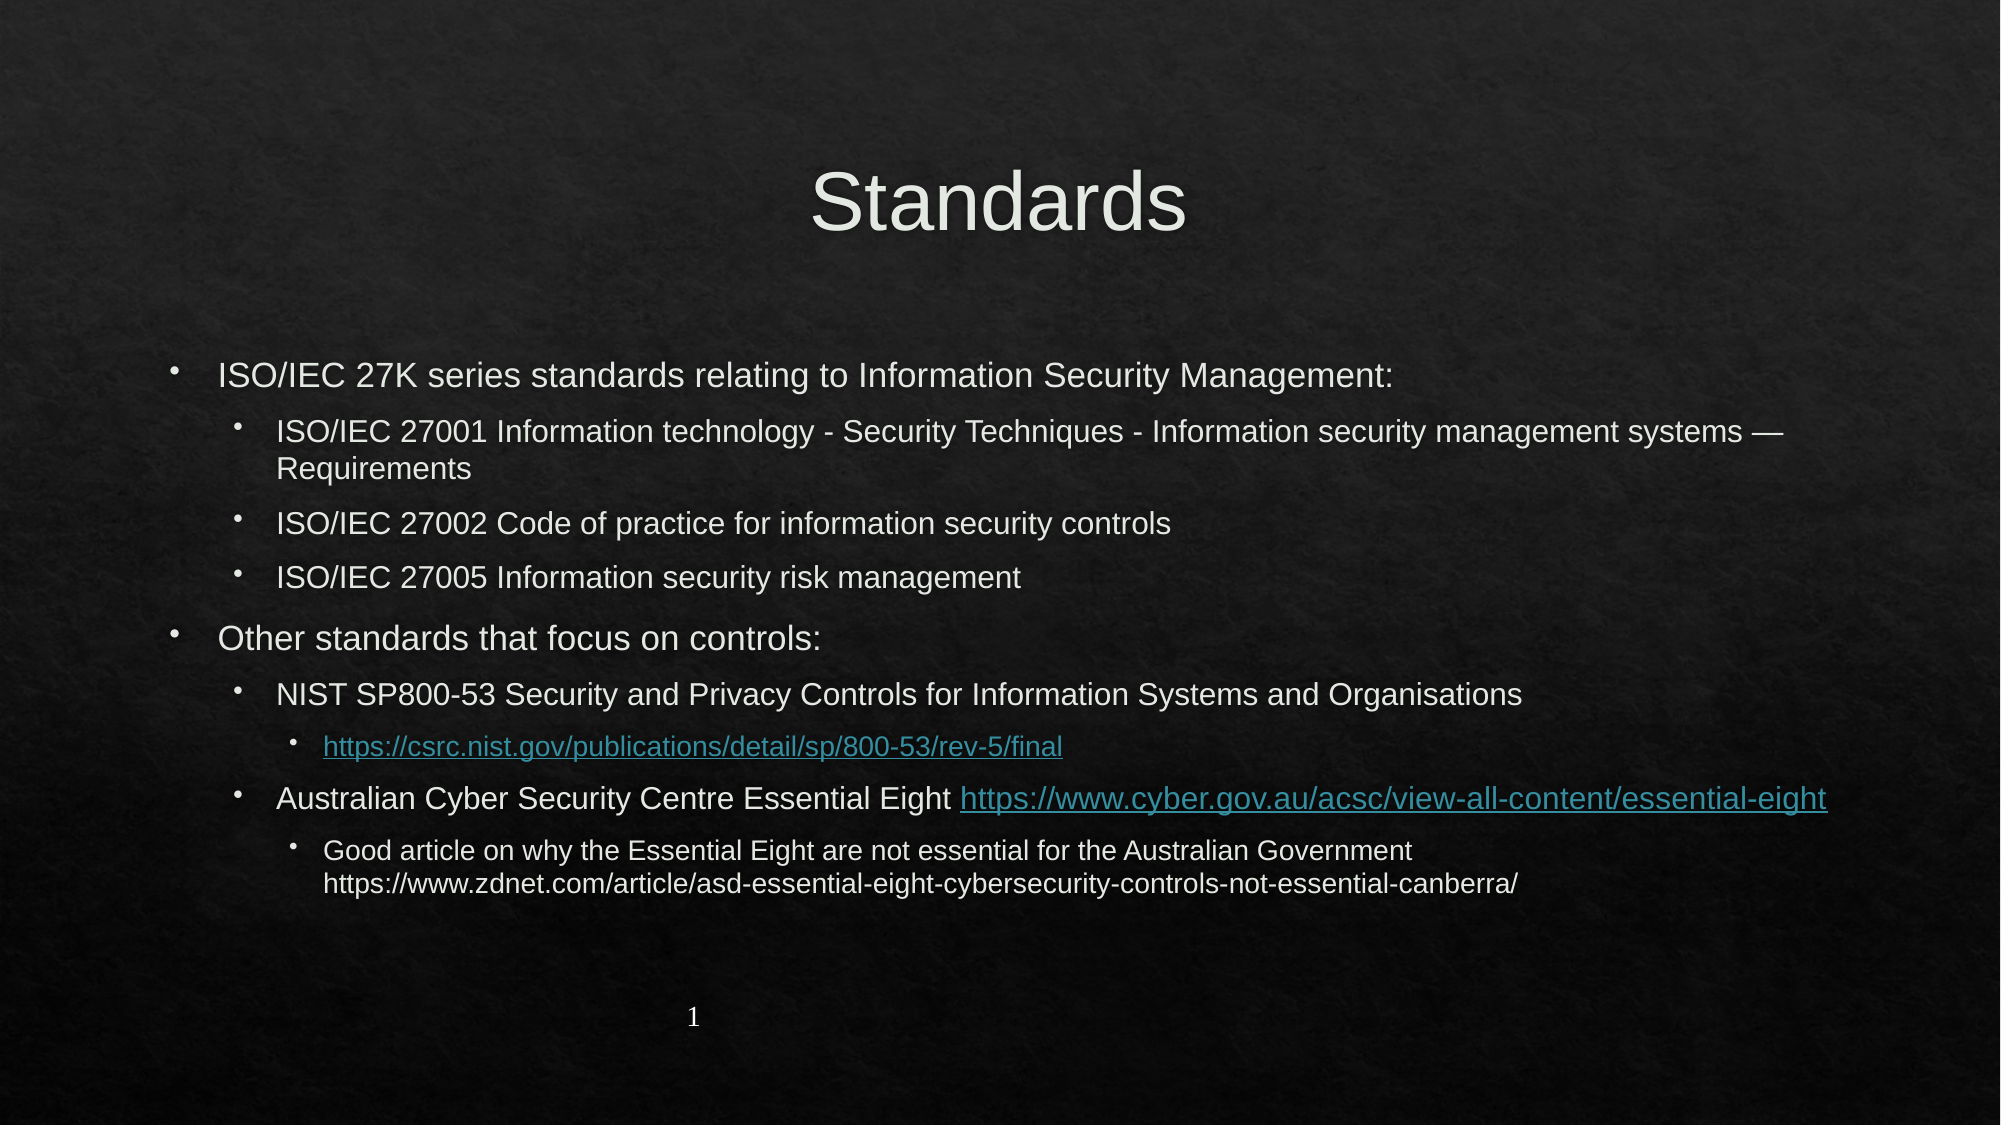

# Standards
ISO/IEC 27K series standards relating to Information Security Management:
ISO/IEC 27001 Information technology - Security Techniques - Information security management systems — Requirements
ISO/IEC 27002 Code of practice for information security controls
ISO/IEC 27005 Information security risk management
Other standards that focus on controls:
NIST SP800-53 Security and Privacy Controls for Information Systems and Organisations
https://csrc.nist.gov/publications/detail/sp/800-53/rev-5/final
Australian Cyber Security Centre Essential Eight https://www.cyber.gov.au/acsc/view-all-content/essential-eight
Good article on why the Essential Eight are not essential for the Australian Government https://www.zdnet.com/article/asd-essential-eight-cybersecurity-controls-not-essential-canberra/

1